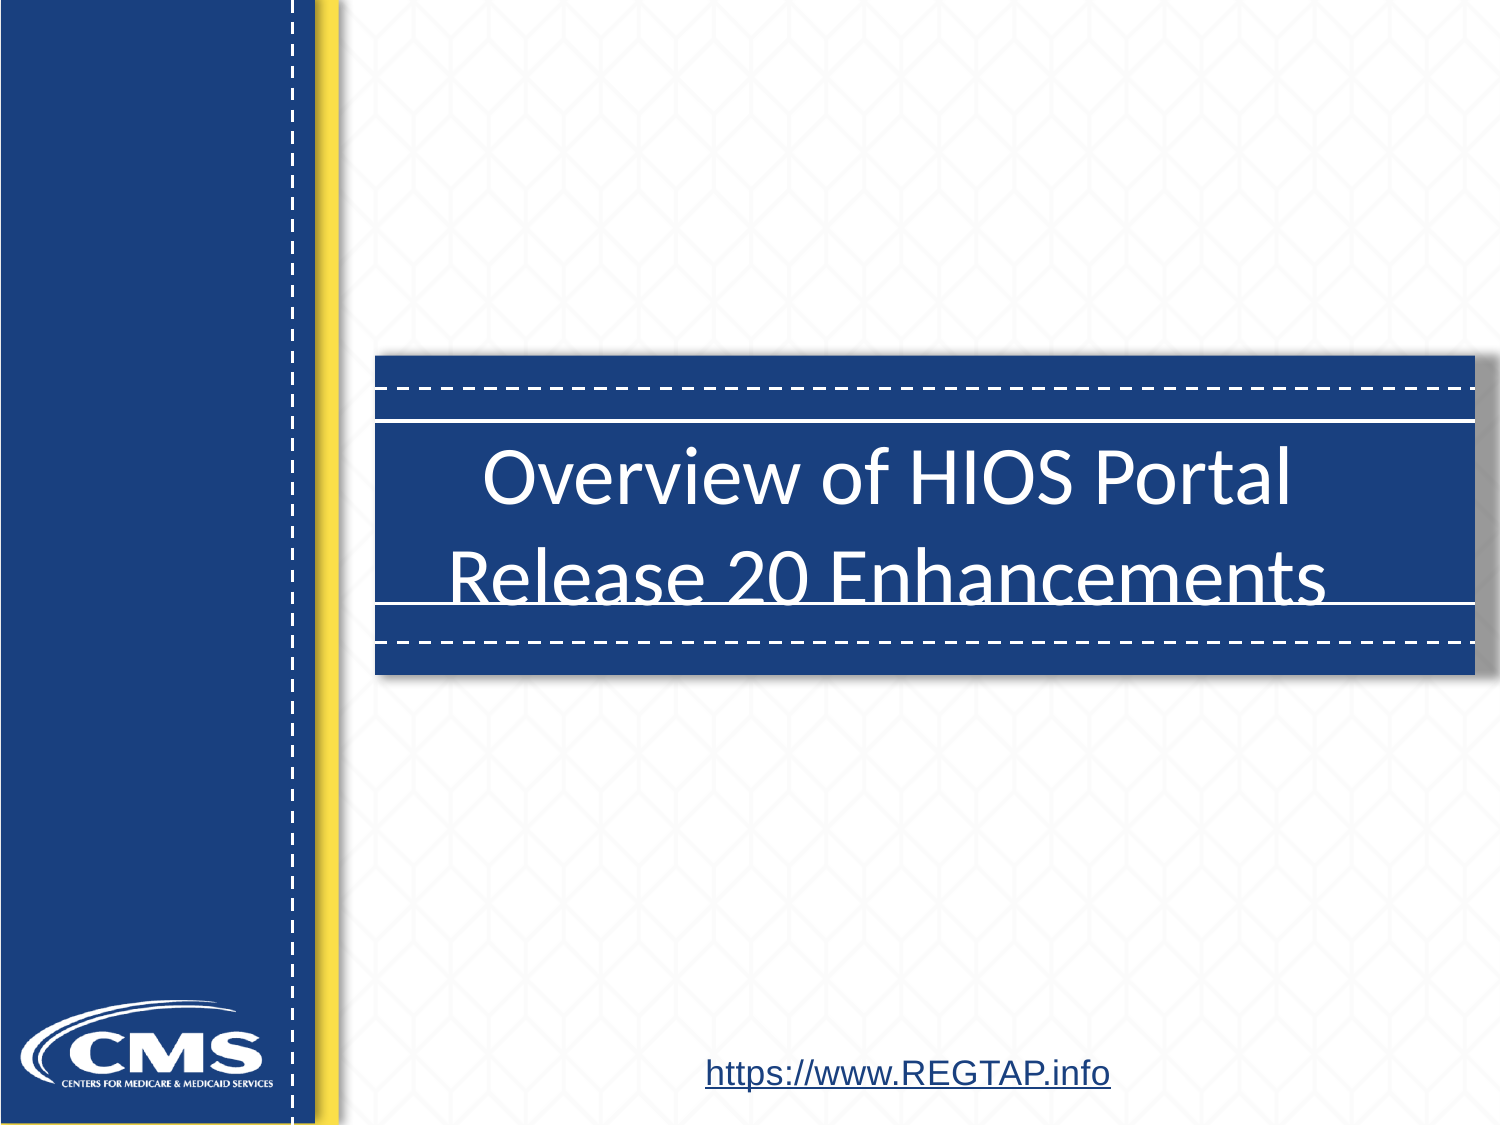

Overview of HIOS Portal Release 20 Enhancements
https://www.REGTAP.info